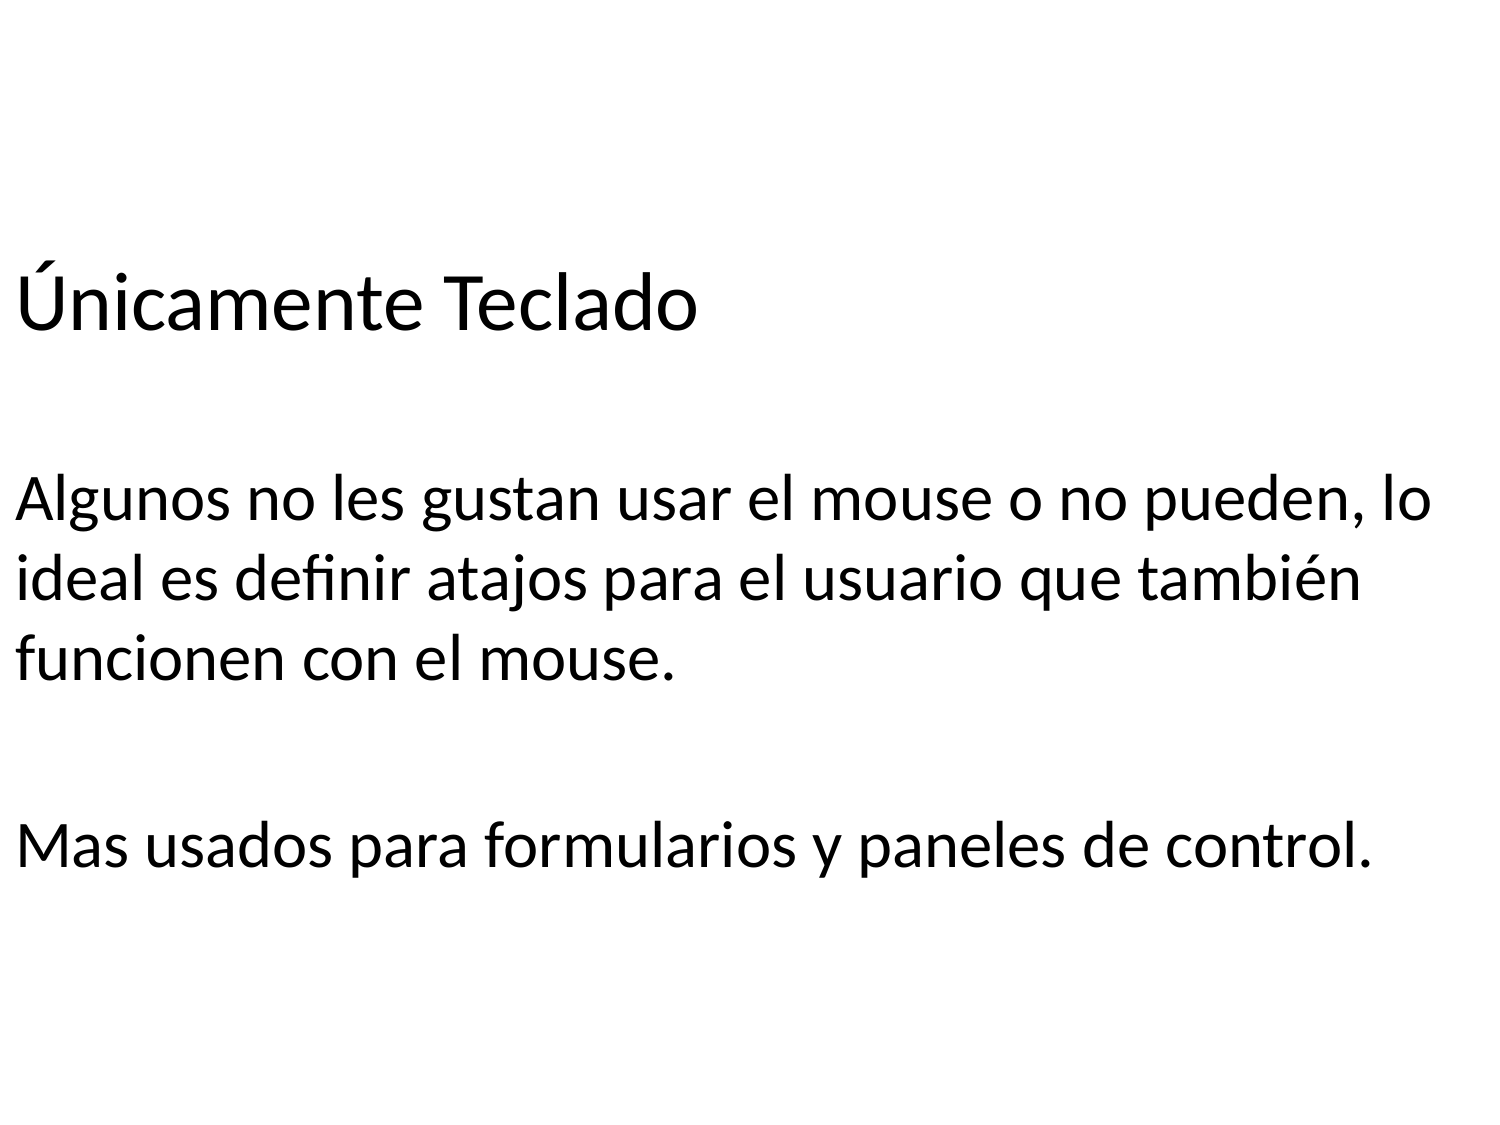

Únicamente Teclado

Algunos no les gustan usar el mouse o no pueden, lo ideal es definir atajos para el usuario que también funcionen con el mouse.

Mas usados para formularios y paneles de control.